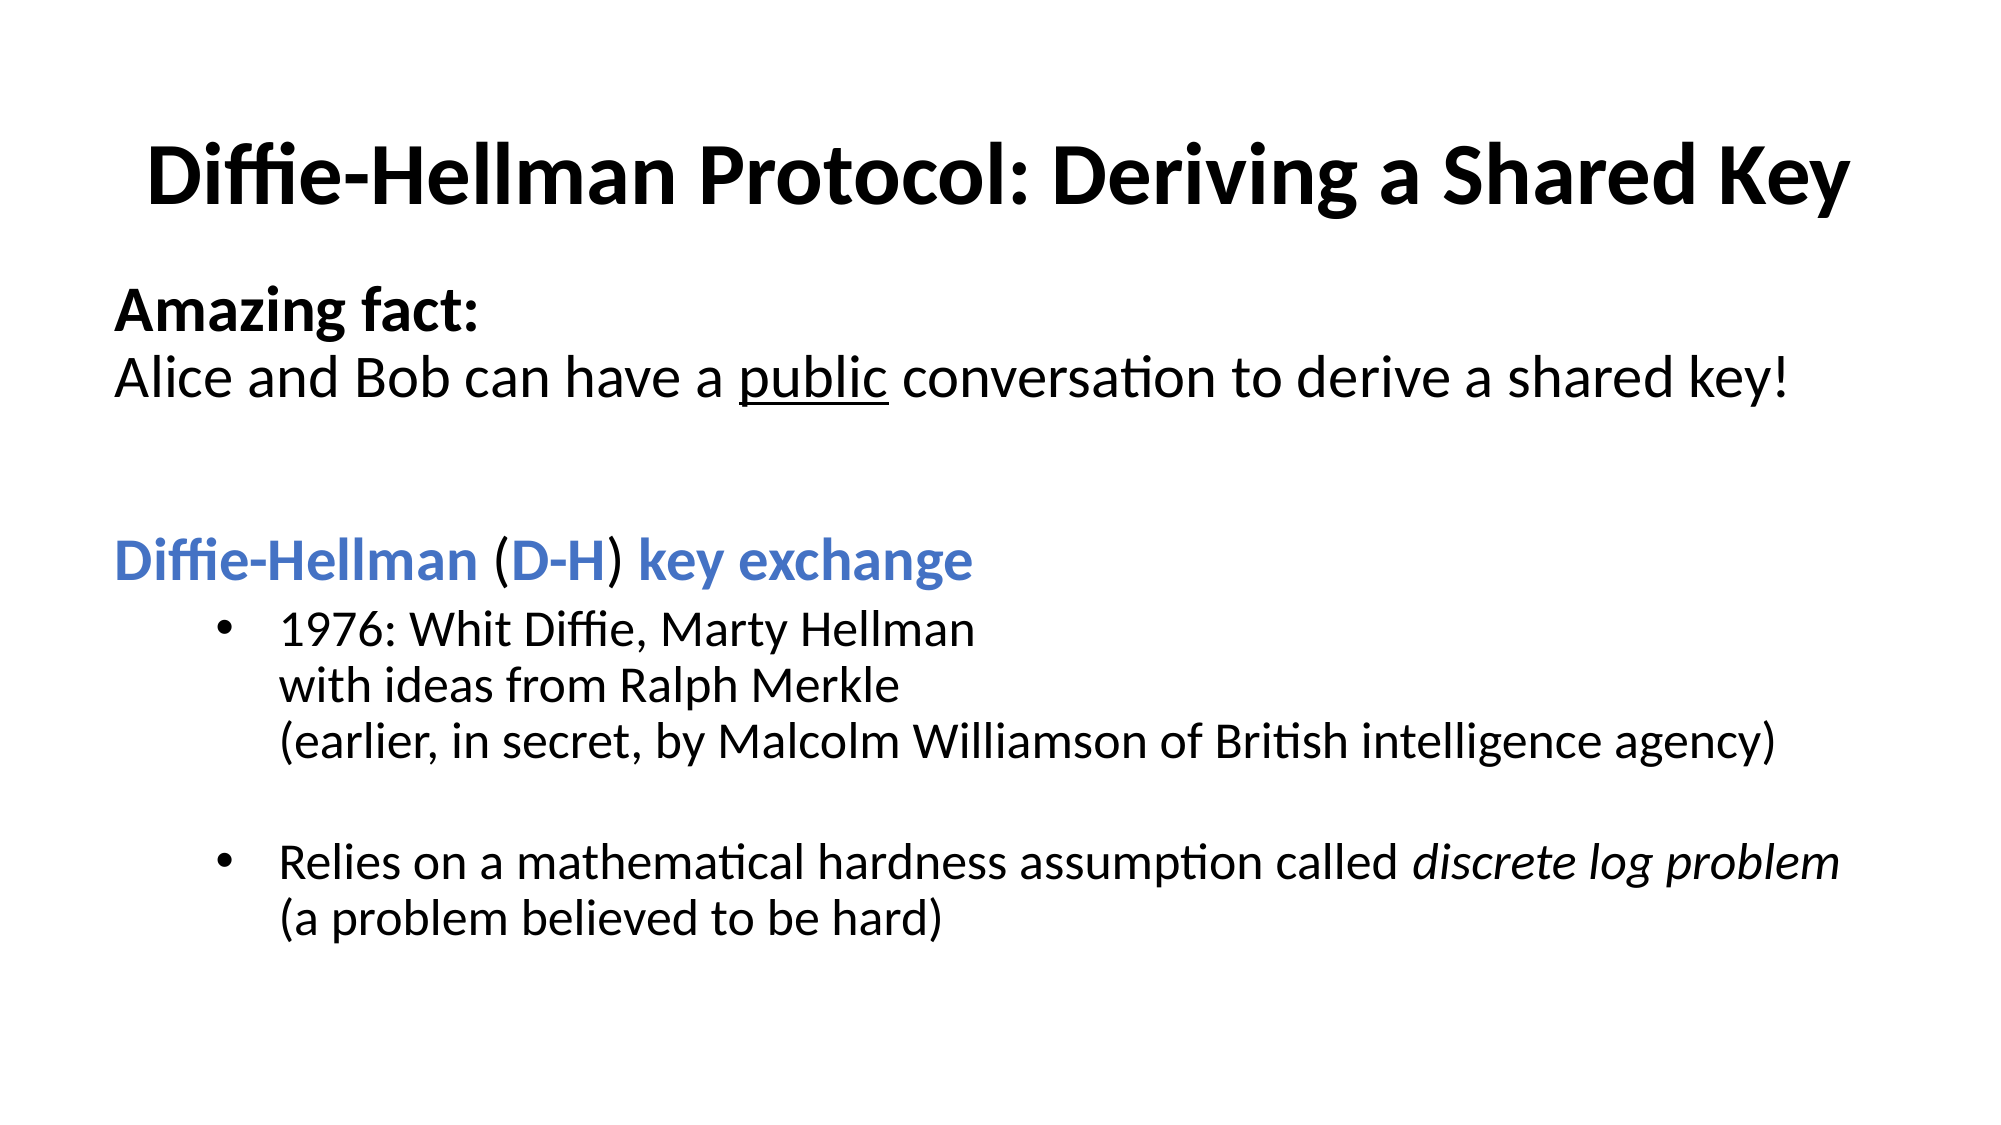

Diffie-Hellman Protocol: Deriving a Shared Key
Amazing fact:
Alice and Bob can have a public conversation to derive a shared key!
Diffie-Hellman (D-H) key exchange
1976: Whit Diffie, Marty Hellman
with ideas from Ralph Merkle
(earlier, in secret, by Malcolm Williamson of British intelligence agency)
Relies on a mathematical hardness assumption called discrete log problem
(a problem believed to be hard)